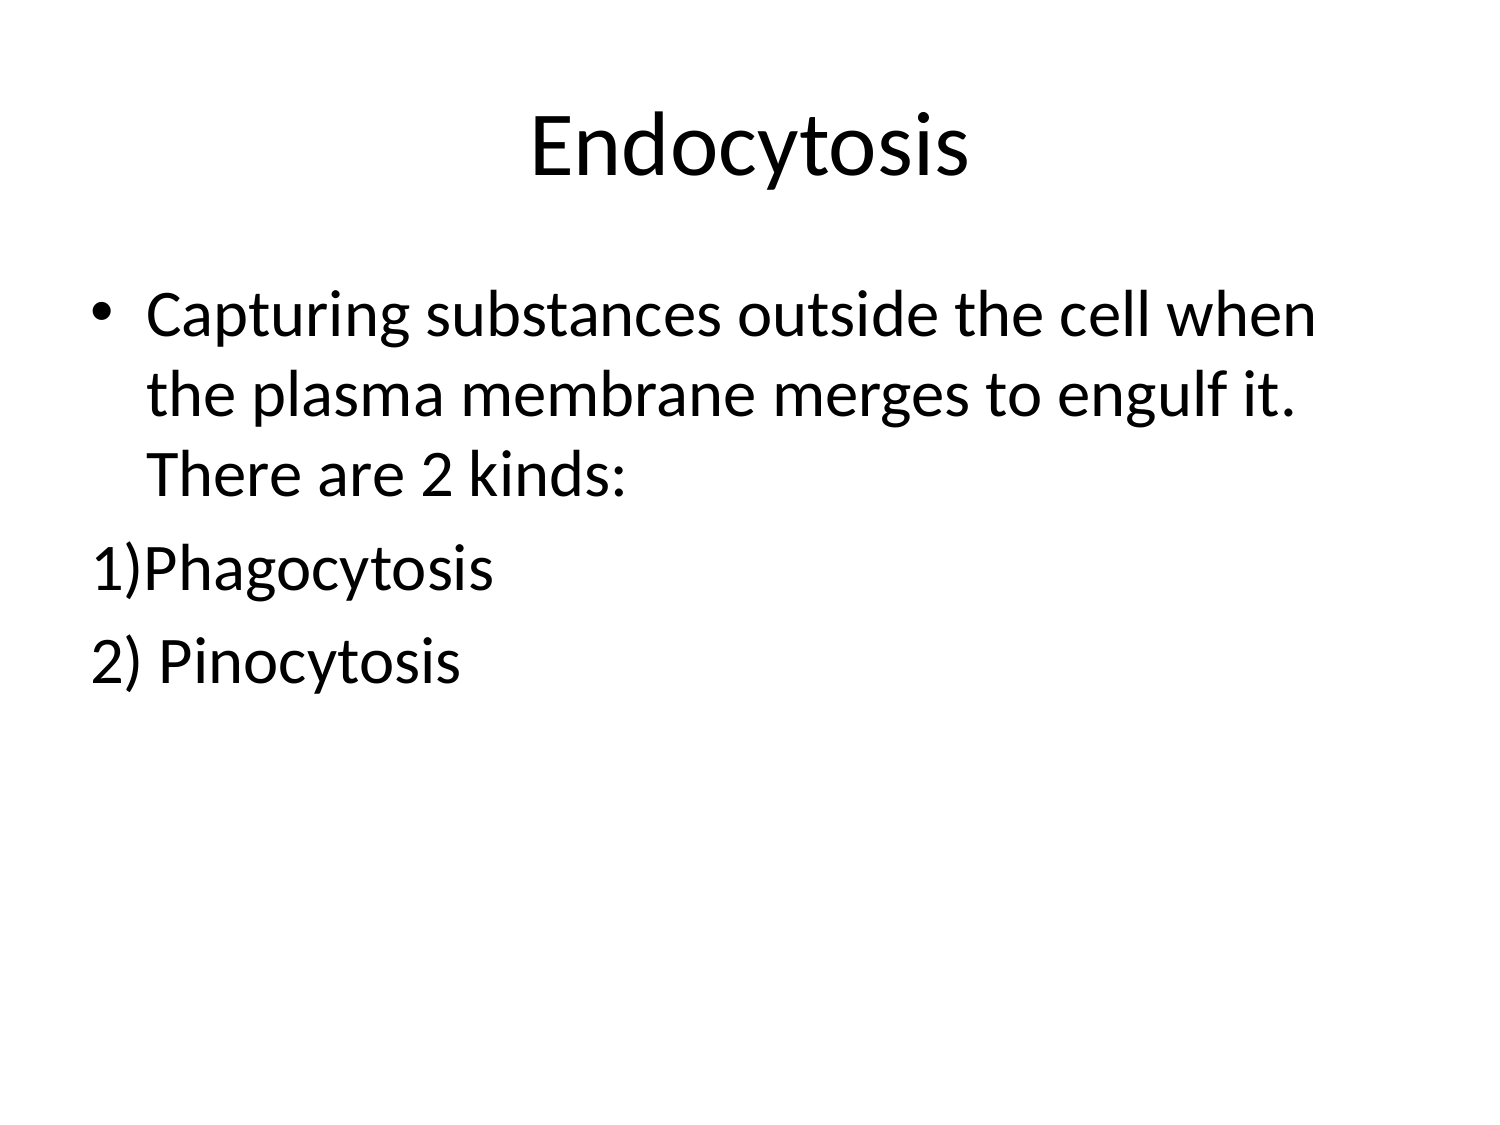

# Endocytosis
Capturing substances outside the cell when the plasma membrane merges to engulf it.  There are 2 kinds:
1)Phagocytosis
2) Pinocytosis